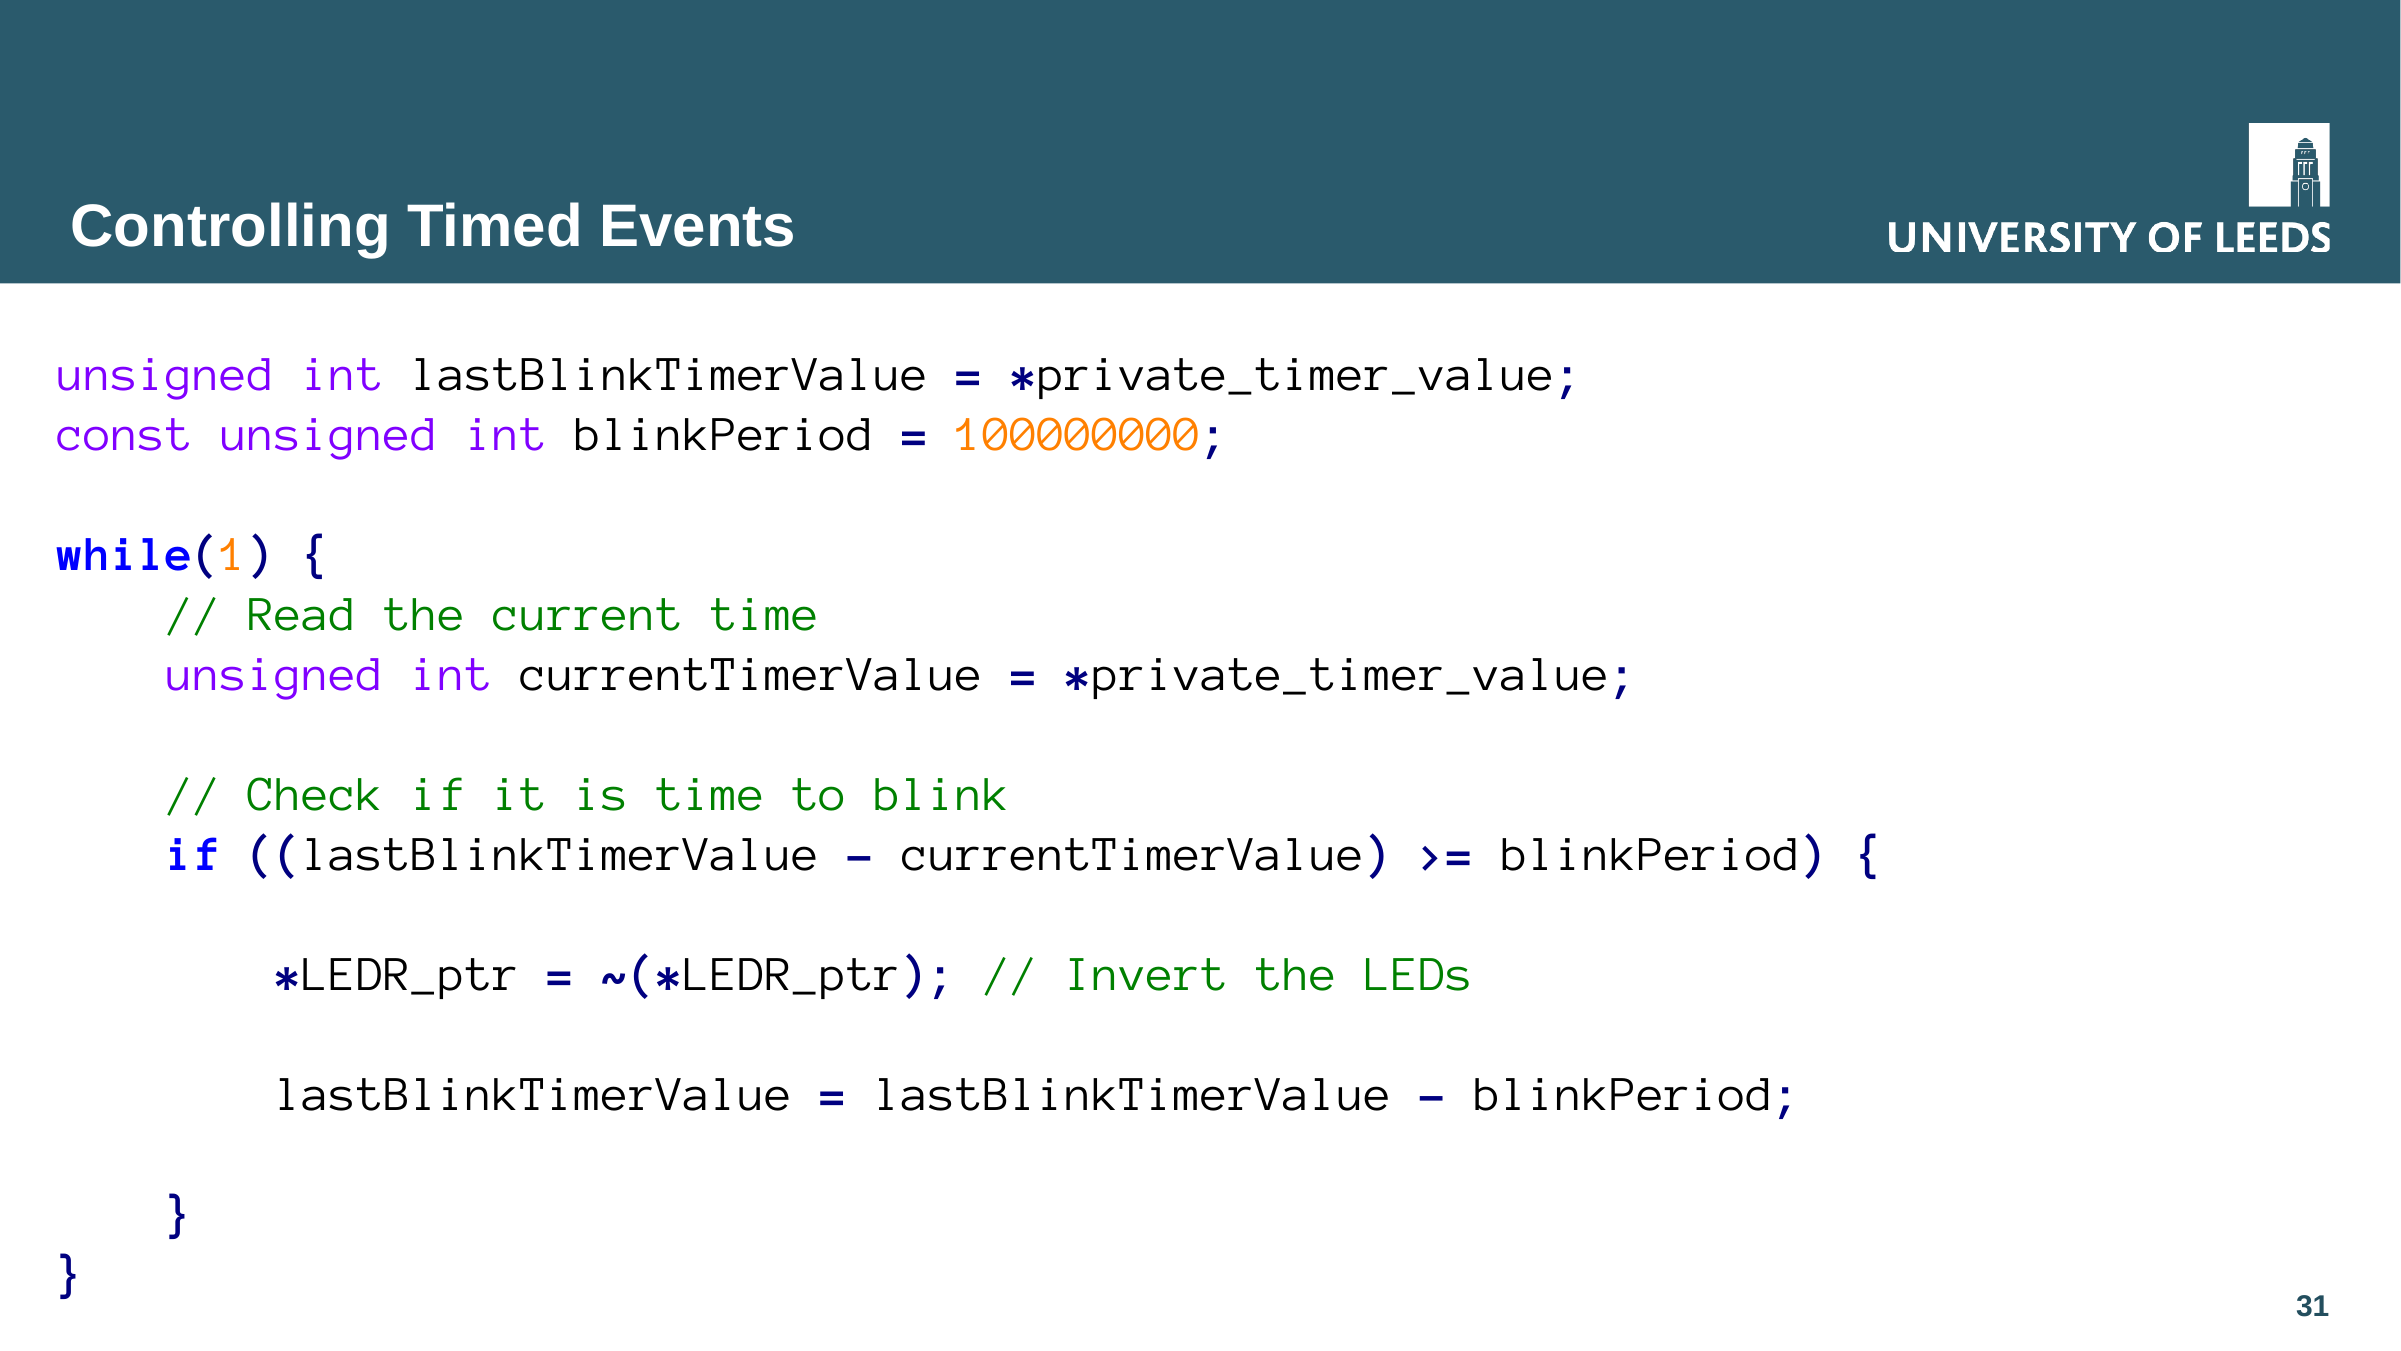

# Controlling Timed Events
unsigned int lastBlinkTimerValue = *private_timer_value;
const unsigned int blinkPeriod = 100000000;

while(1) {
    // Read the current time
    unsigned int currentTimerValue = *private_timer_value;

    // Check if it is time to blink
    if ((lastBlinkTimerValue - currentTimerValue) >= blinkPeriod) {

        *LEDR_ptr = ~(*LEDR_ptr); // Invert the LEDs

        lastBlinkTimerValue = lastBlinkTimerValue - blinkPeriod;

    }
}